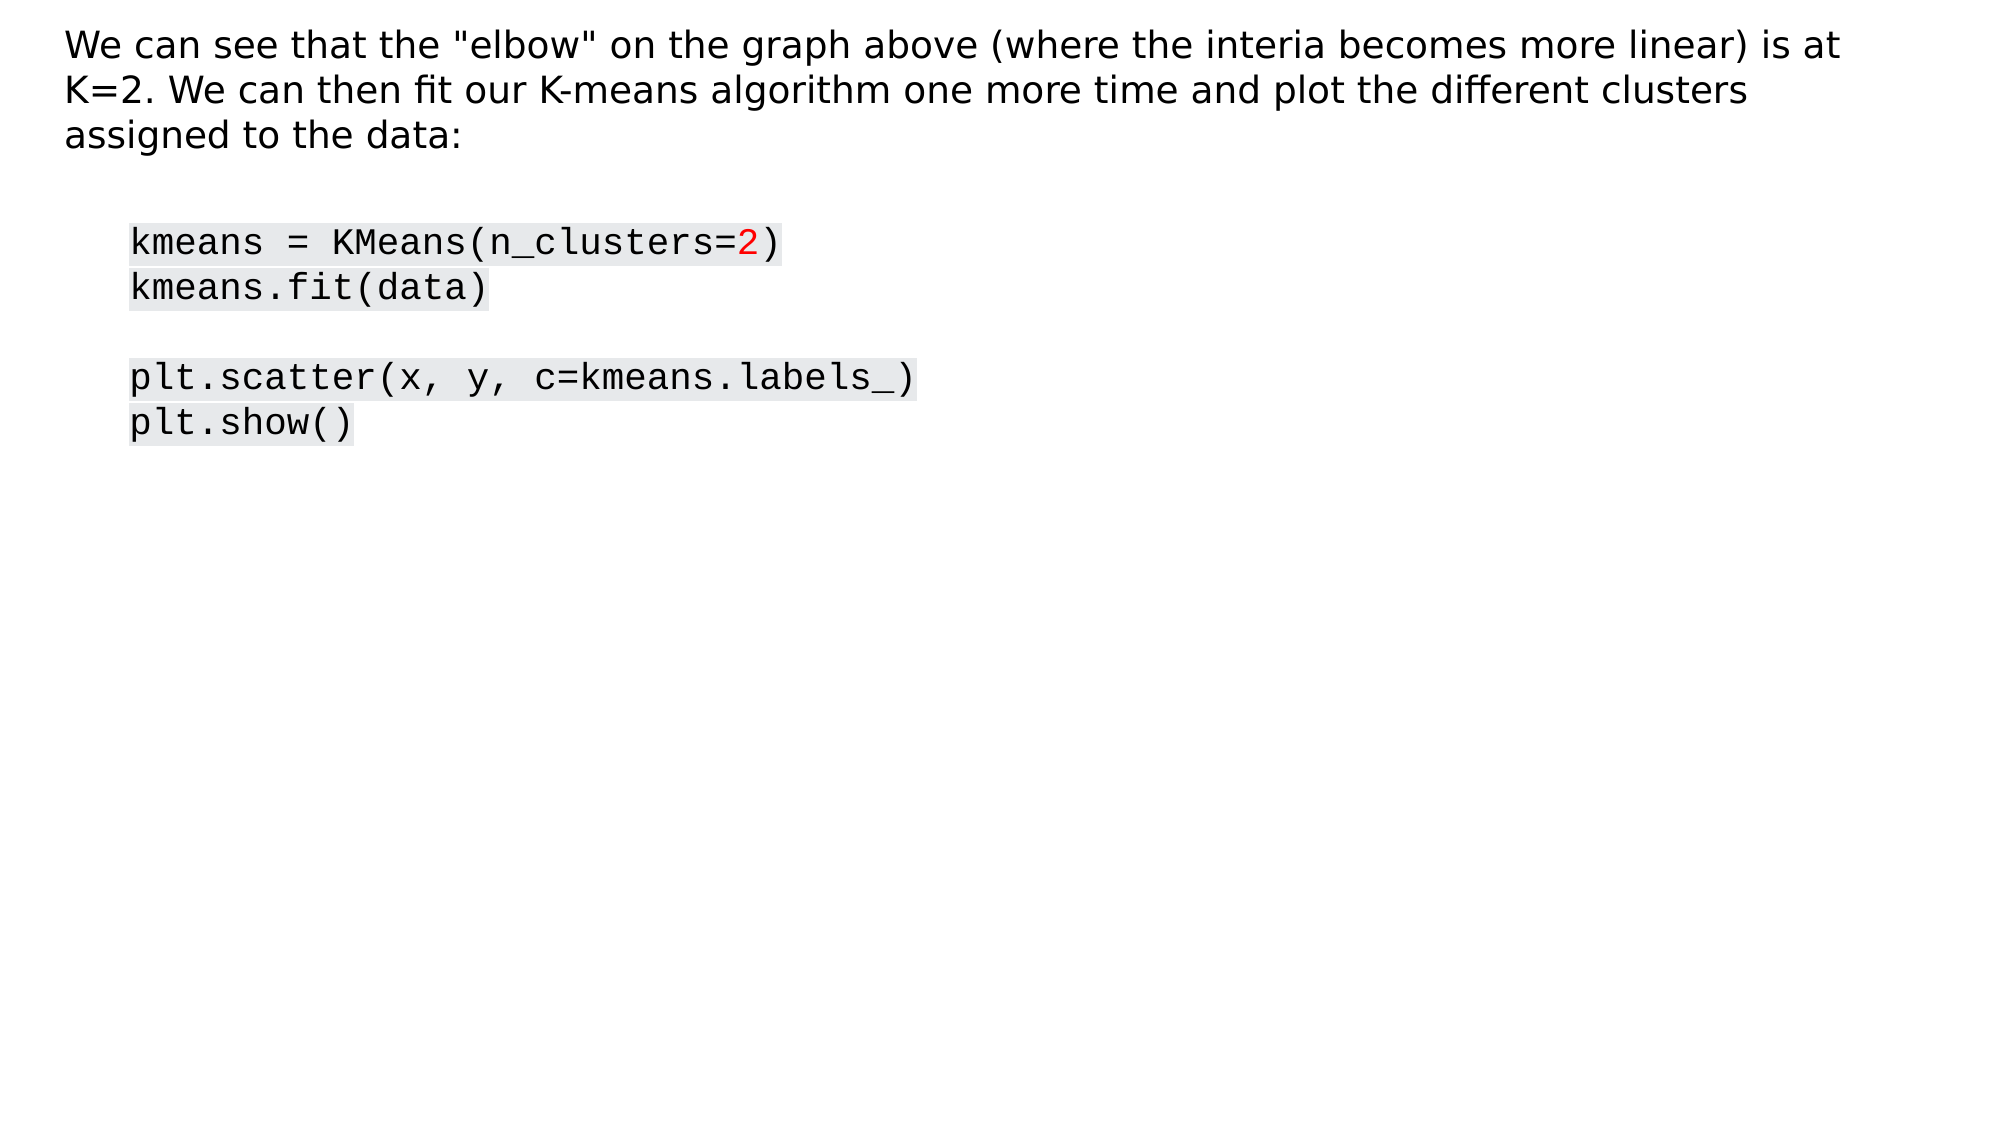

We can see that the "elbow" on the graph above (where the interia becomes more linear) is at K=2. We can then fit our K-means algorithm one more time and plot the different clusters assigned to the data:
kmeans = KMeans(n_clusters=2)
kmeans.fit(data)
plt.scatter(x, y, c=kmeans.labels_)
plt.show()